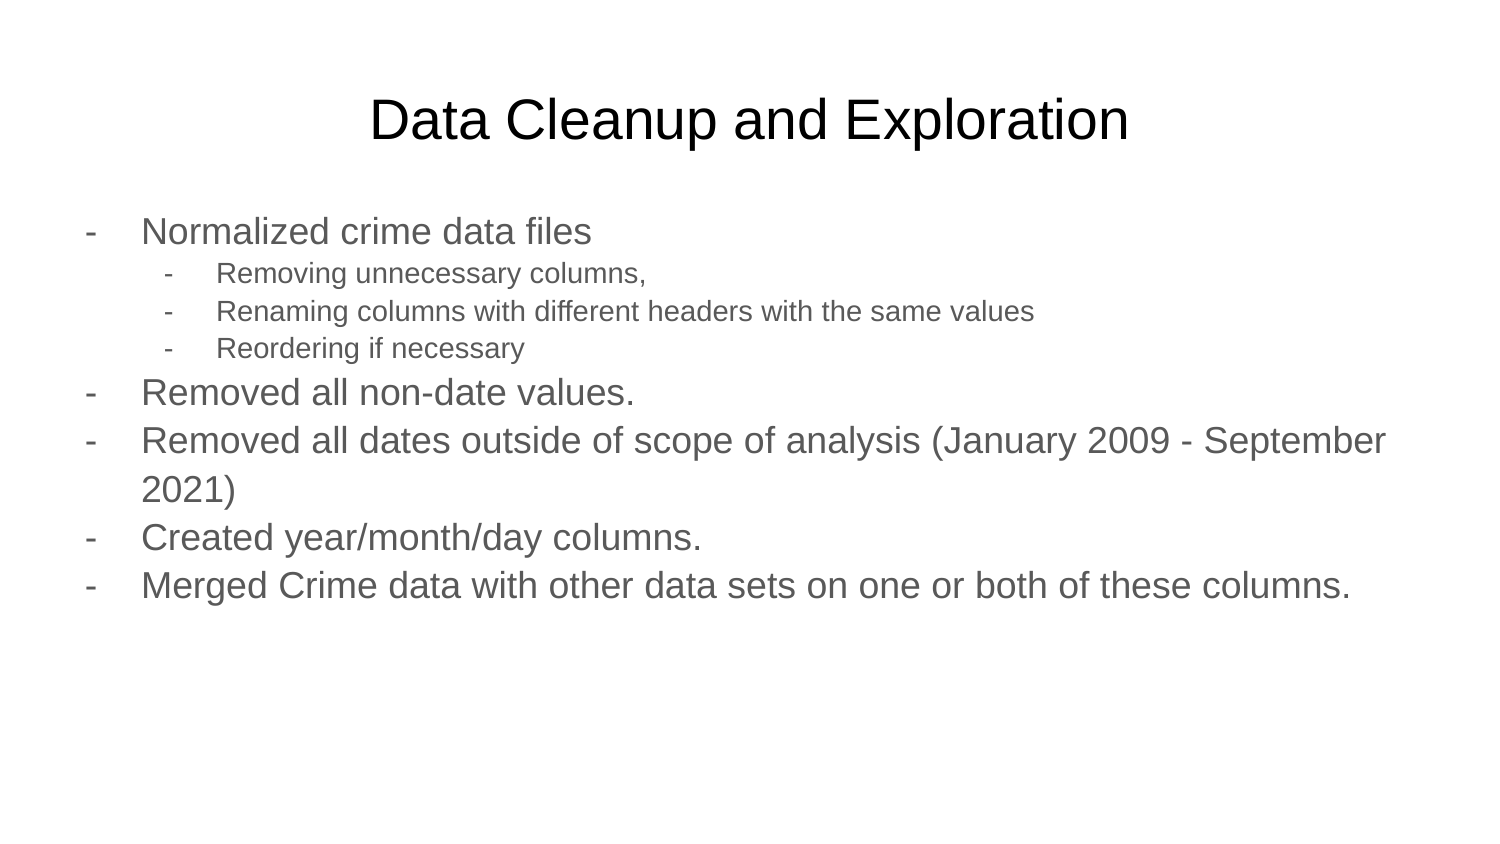

# Data Cleanup and Exploration
Normalized crime data files
Removing unnecessary columns,
Renaming columns with different headers with the same values
Reordering if necessary
Removed all non-date values.
Removed all dates outside of scope of analysis (January 2009 - September 2021)
Created year/month/day columns.
Merged Crime data with other data sets on one or both of these columns.